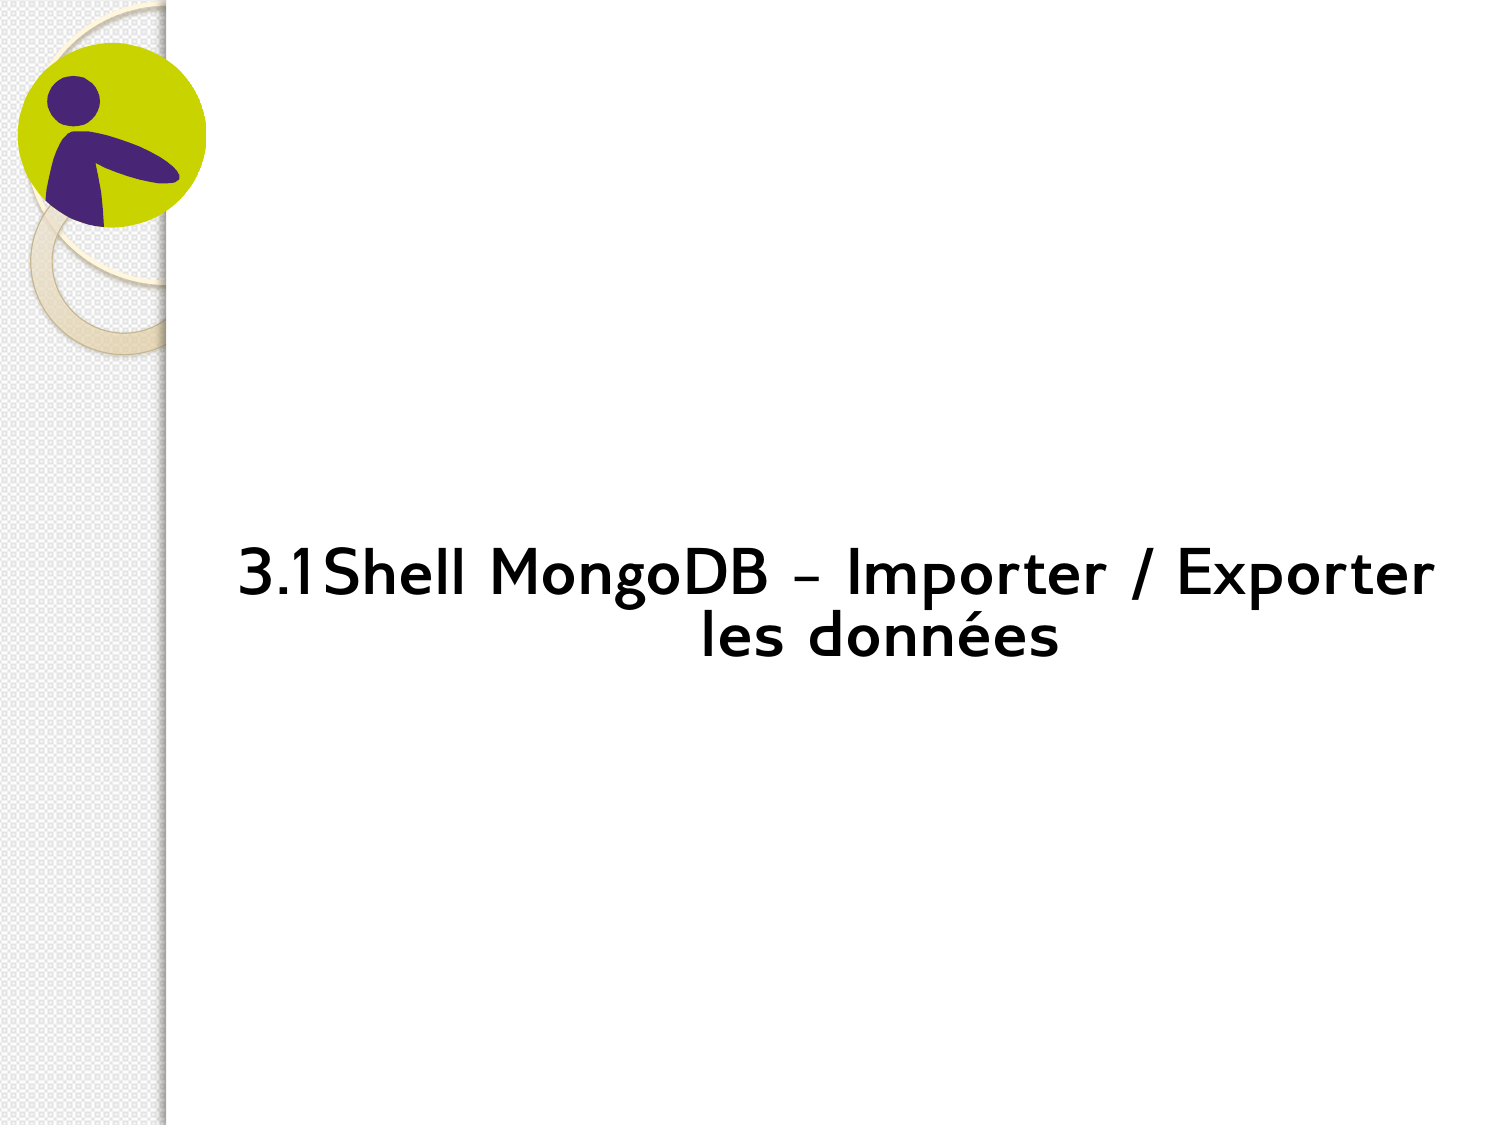

#

3.1	Shell MongoDB – Importer / Exporter les données